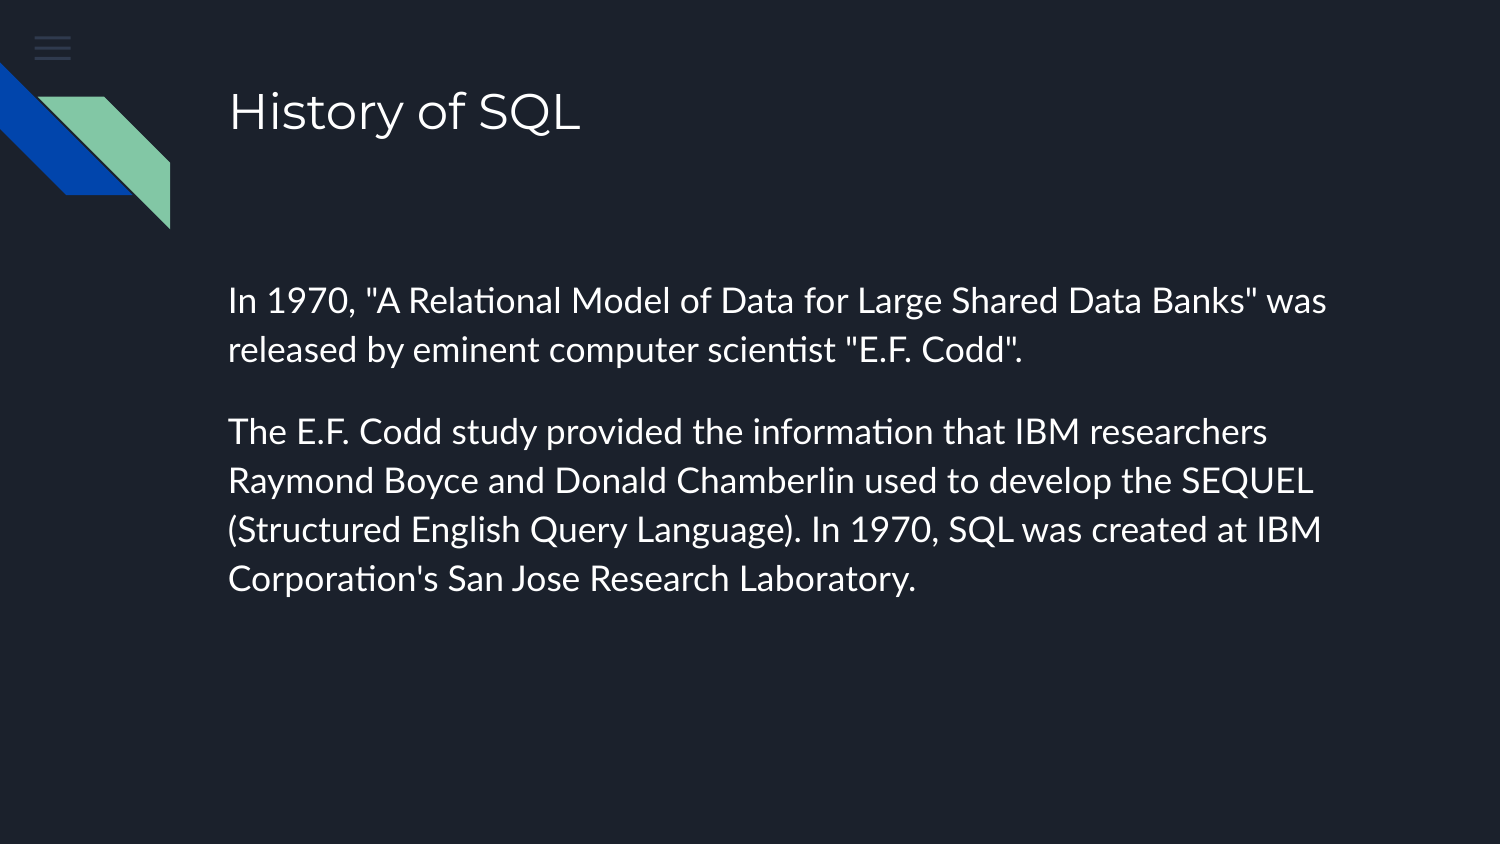

# History of SQL
In 1970, "A Relational Model of Data for Large Shared Data Banks" was released by eminent computer scientist "E.F. Codd".
The E.F. Codd study provided the information that IBM researchers Raymond Boyce and Donald Chamberlin used to develop the SEQUEL (Structured English Query Language). In 1970, SQL was created at IBM Corporation's San Jose Research Laboratory.